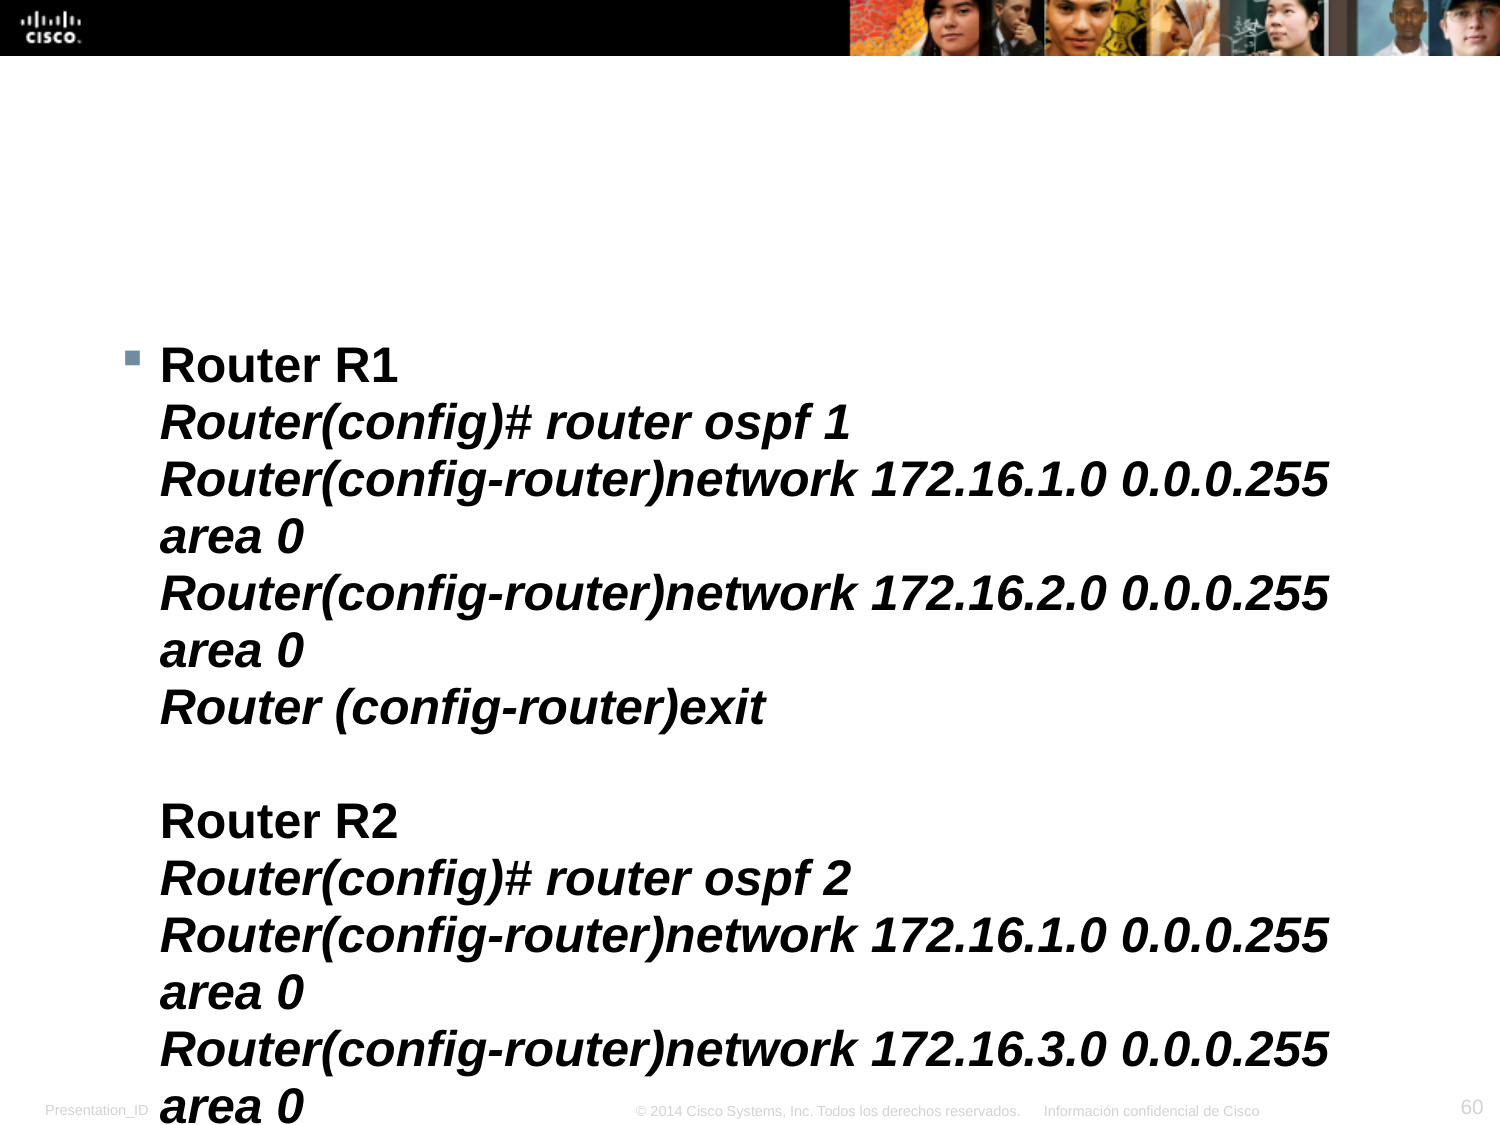

#
Router R1
Router(config)# router ospf 1
Router(config-router)network 172.16.1.0 0.0.0.255 area 0
Router(config-router)network 172.16.2.0 0.0.0.255 area 0
Router (config-router)exit
Router R2
Router(config)# router ospf 2
Router(config-router)network 172.16.1.0 0.0.0.255 area 0
Router(config-router)network 172.16.3.0 0.0.0.255 area 0
Router (config-router)exit
Router R3
Este router es el nexo entre las 2 areas, área 0 y área 1
Router (config)# router ospf 3
Router (config-router)network 172.16.2.0 0.0.0.255 area 0
Router (config-router)network 172.16.3.0 0.0.0.255 area 0
Router (config-router)network 172.16.4.0 0.0.0.255 area 1
Router (config-router)network 172.16.5.0 0.0.0.255 area 1
Router (config-router)exit
Router R4
Router(config)# router ospf 4
Router(config-router)network 172.16.4.0 0.0.0.255 area 1
Router(config-router)network 172.16.6.00.0.0.255 area 1
Router (config-router)exit
Router R5
Router(config)# router ospf 5
Router(config-router)network 172.16.5.0 0.0.0.255 area 1
Router(config-router)network 172.16.6.0 0.0.0.255 area 1
Router (config-router)exit